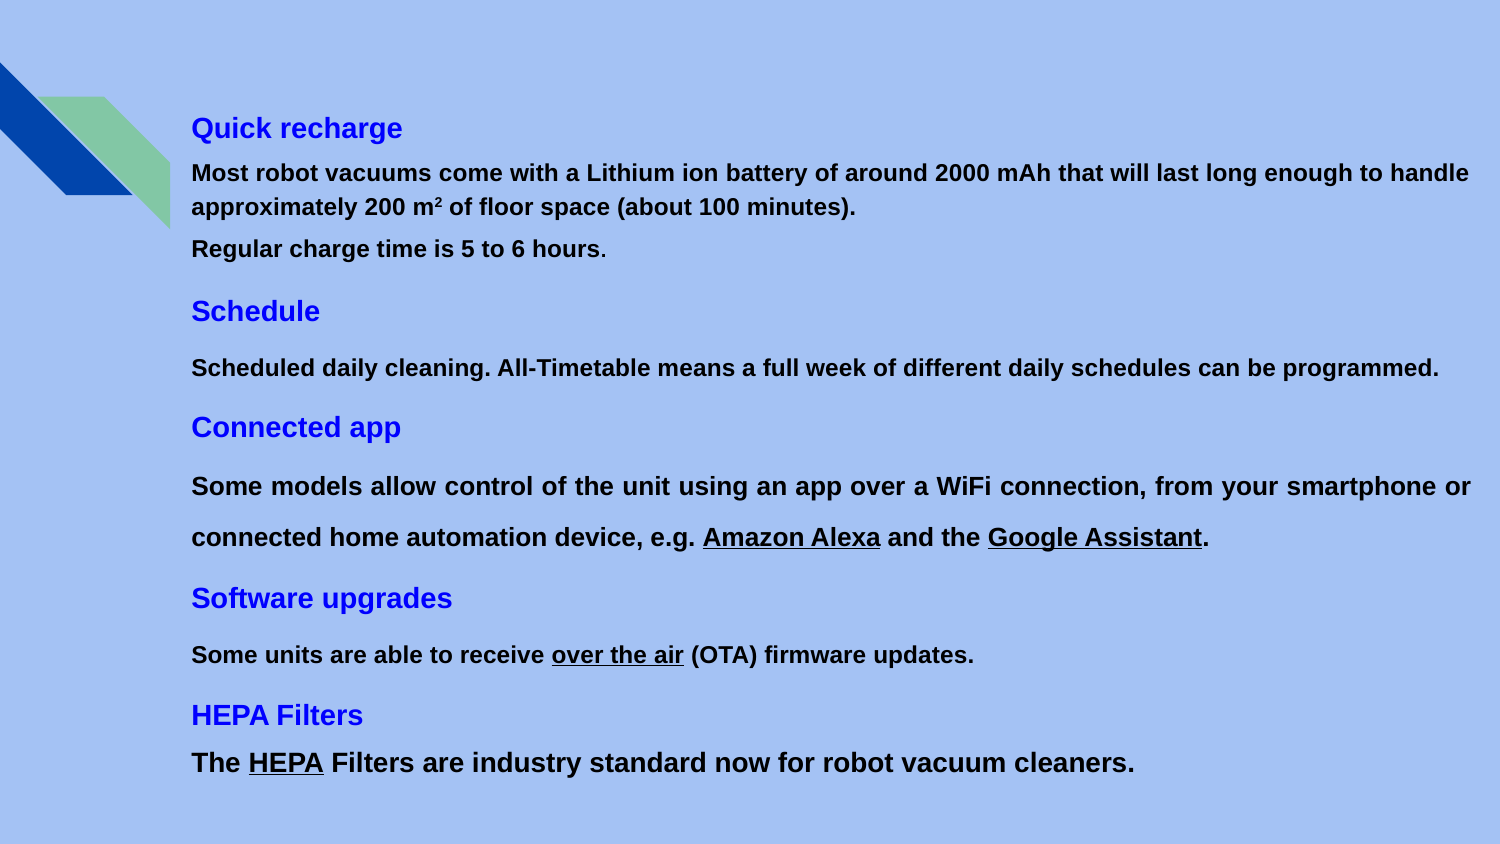

#
Quick recharge
Most robot vacuums come with a Lithium ion battery of around 2000 mAh that will last long enough to handle approximately 200 m2 of floor space (about 100 minutes).
Regular charge time is 5 to 6 hours.
Schedule
Scheduled daily cleaning. All-Timetable means a full week of different daily schedules can be programmed.
Connected app
Some models allow control of the unit using an app over a WiFi connection, from your smartphone or connected home automation device, e.g. Amazon Alexa and the Google Assistant.
Software upgrades
Some units are able to receive over the air (OTA) firmware updates.
HEPA Filters
The HEPA Filters are industry standard now for robot vacuum cleaners.